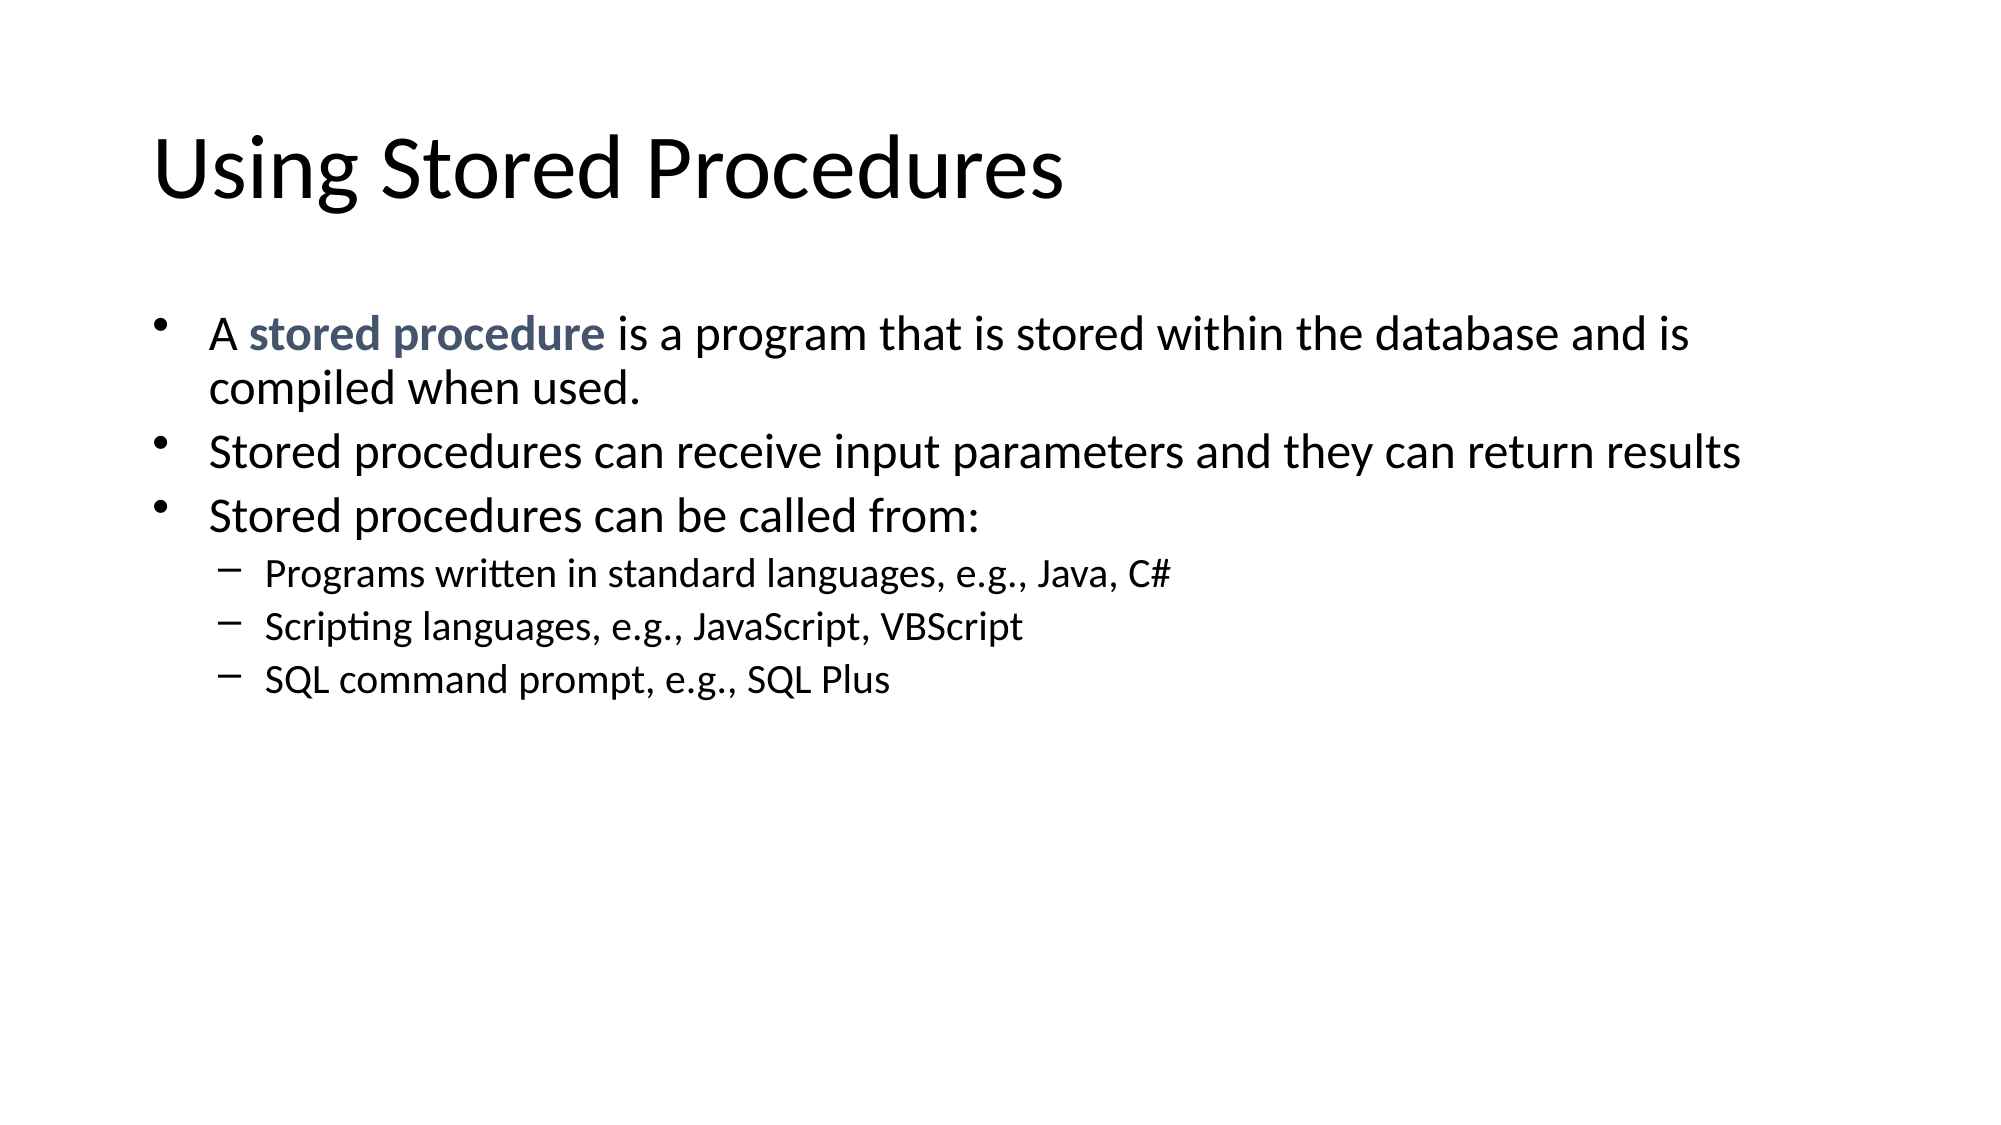

# Using Stored Procedures
A stored procedure is a program that is stored within the database and is compiled when used.
Stored procedures can receive input parameters and they can return results
Stored procedures can be called from:
Programs written in standard languages, e.g., Java, C#
Scripting languages, e.g., JavaScript, VBScript
SQL command prompt, e.g., SQL Plus